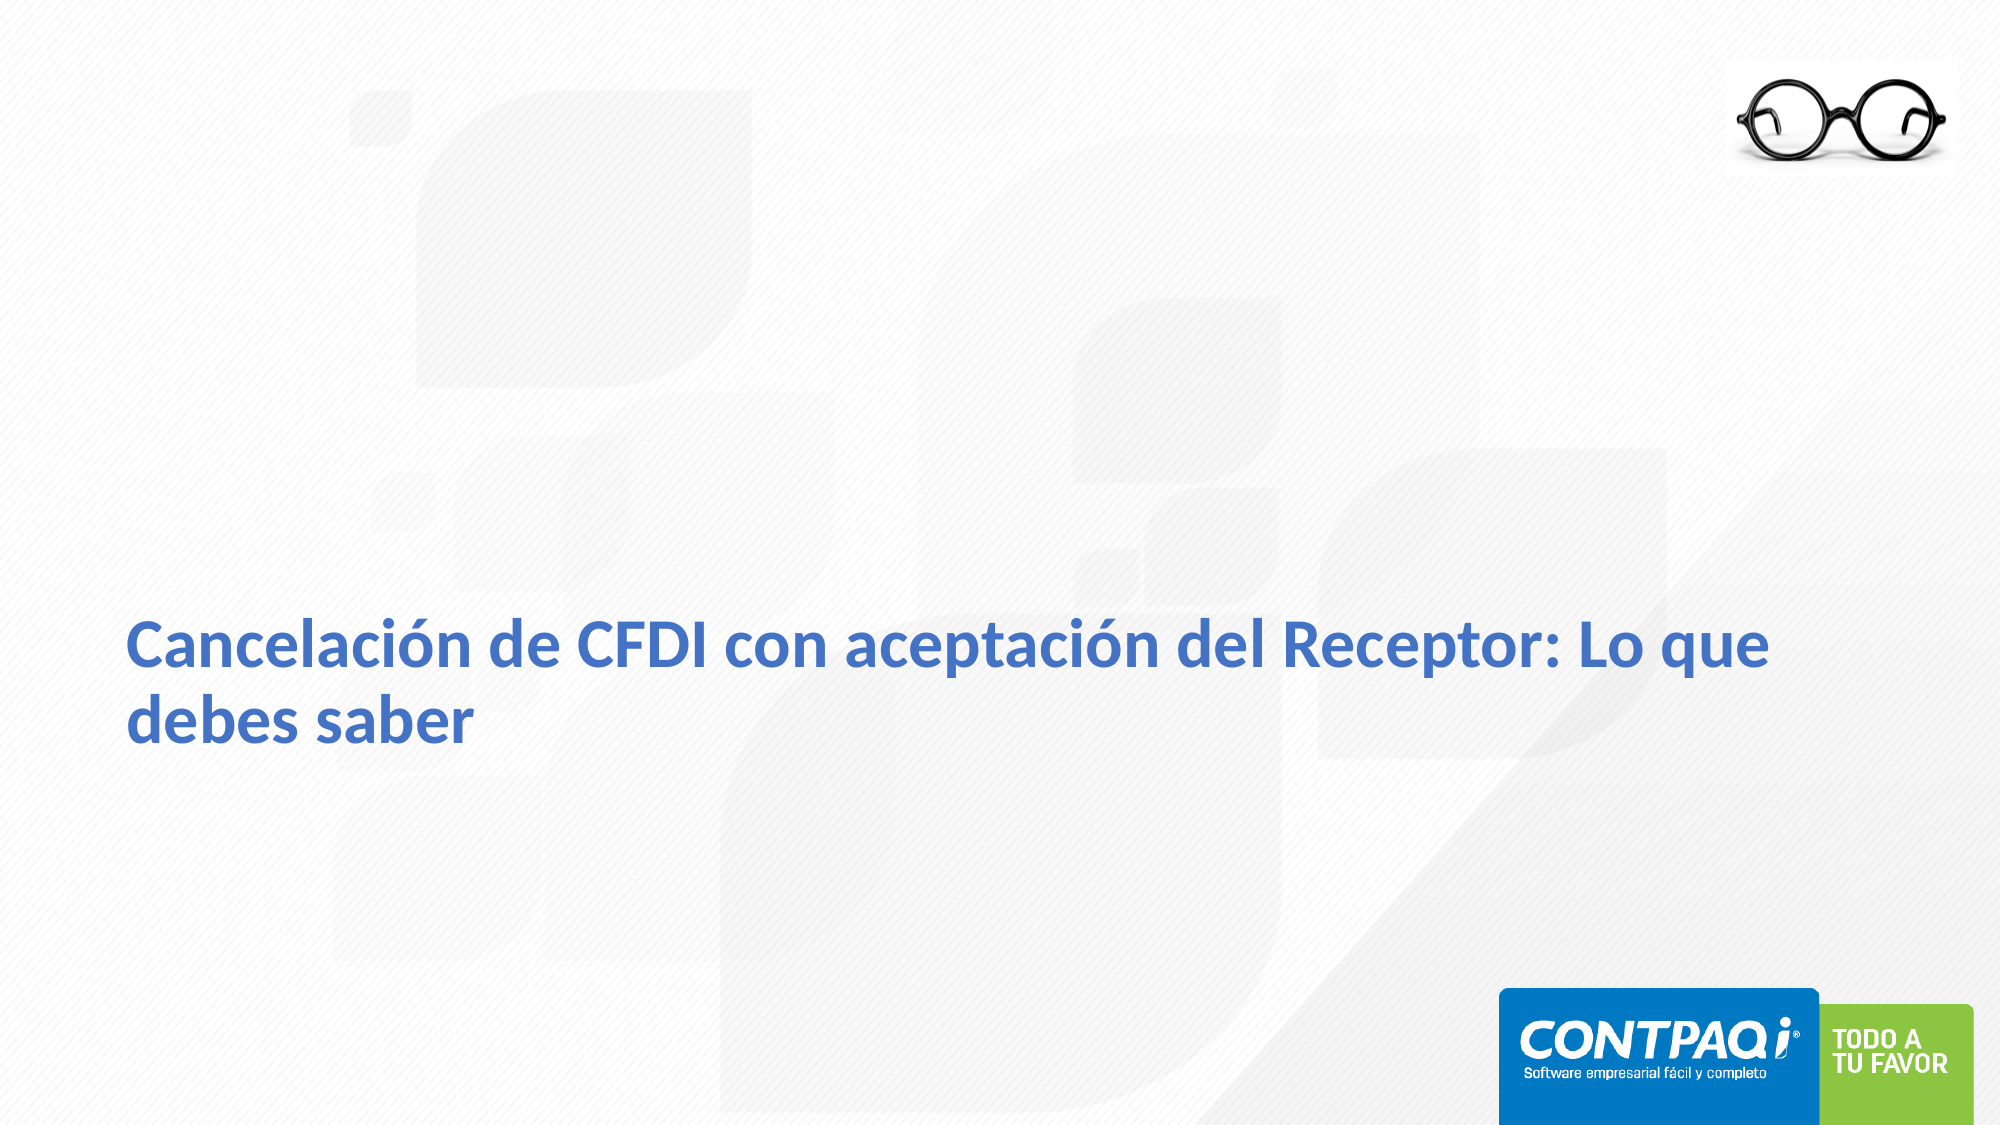

# Cancelación de CFDI con aceptación del Receptor: Lo que debes saber